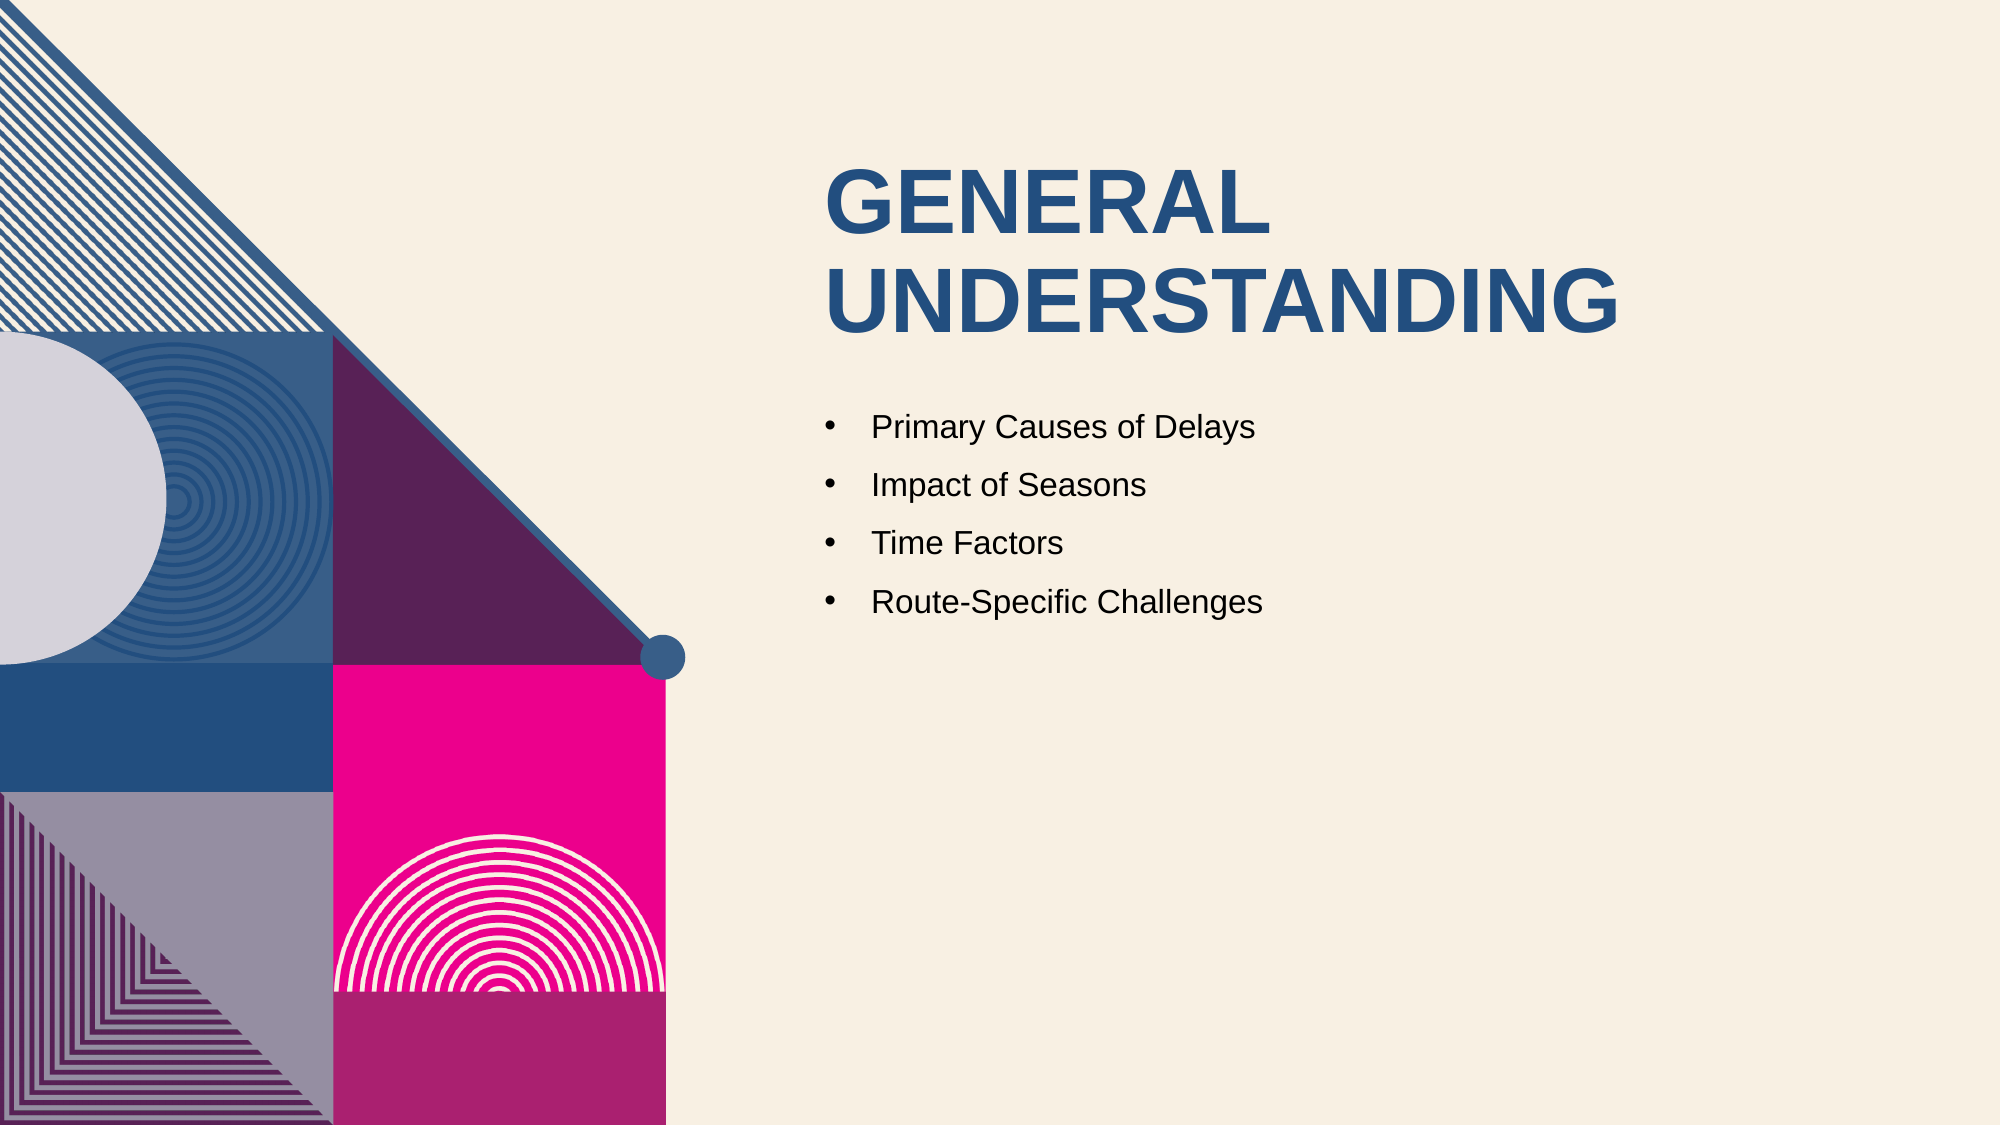

# General Understanding
Primary Causes of Delays
Impact of Seasons
Time Factors
Route-Specific Challenges